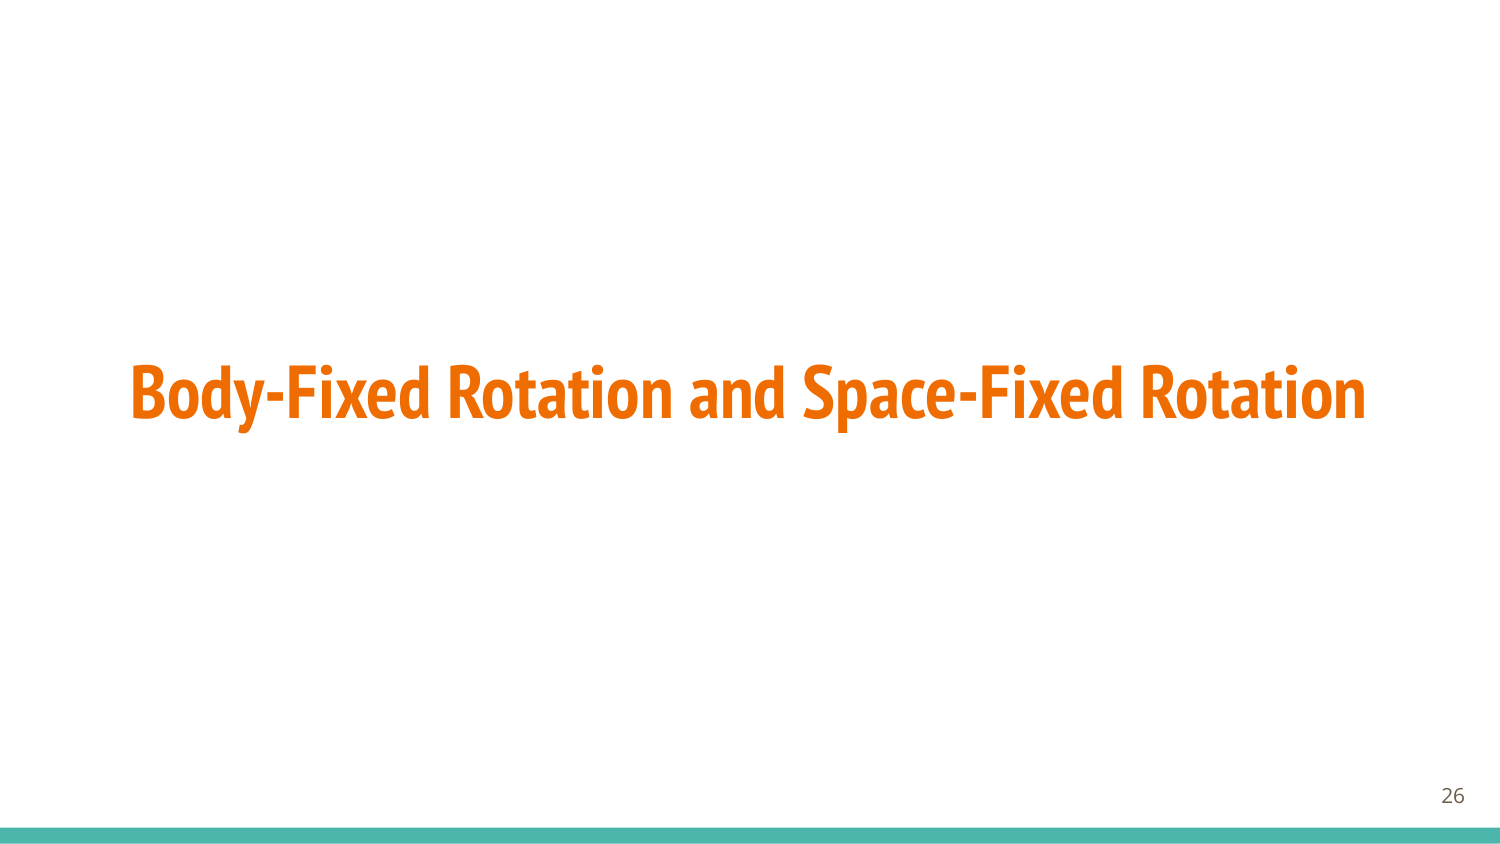

# Body-Fixed Rotation and Space-Fixed Rotation
26